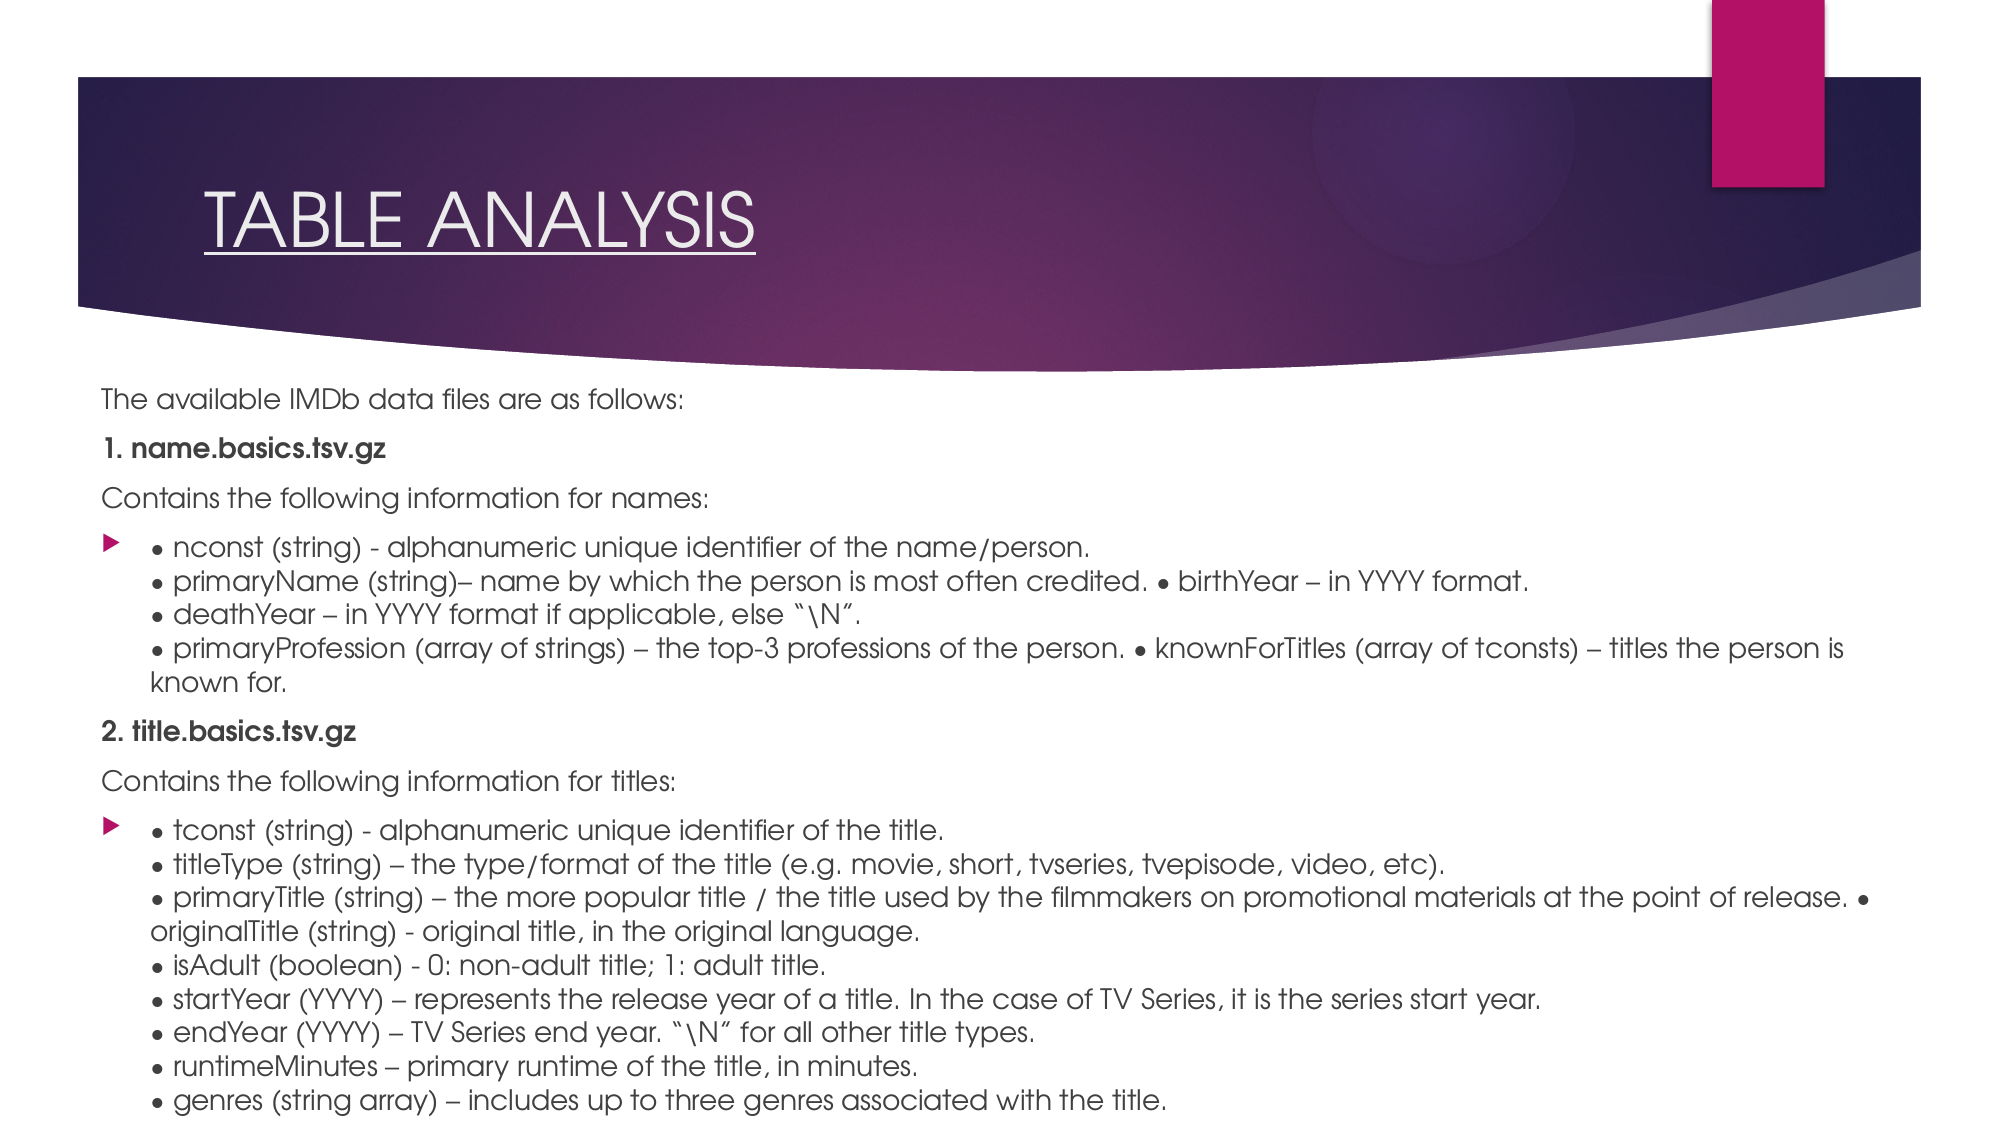

# TABLE ANALYSIS
The available IMDb data files are as follows:
1. name.basics.tsv.gz
Contains the following information for names:
• nconst (string) - alphanumeric unique identifier of the name/person.
• primaryName (string)– name by which the person is most often credited. • birthYear – in YYYY format.
• deathYear – in YYYY format if applicable, else “\N”.
• primaryProfession (array of strings) – the top-3 professions of the person. • knownForTitles (array of tconsts) – titles the person is known for.
2. title.basics.tsv.gz
Contains the following information for titles:
• tconst (string) - alphanumeric unique identifier of the title.
• titleType (string) – the type/format of the title (e.g. movie, short, tvseries, tvepisode, video, etc).
• primaryTitle (string) – the more popular title / the title used by the filmmakers on promotional materials at the point of release. • originalTitle (string) - original title, in the original language.
• isAdult (boolean) - 0: non-adult title; 1: adult title.
• startYear (YYYY) – represents the release year of a title. In the case of TV Series, it is the series start year.
• endYear (YYYY) – TV Series end year. “\N” for all other title types.
• runtimeMinutes – primary runtime of the title, in minutes.
• genres (string array) – includes up to three genres associated with the title.